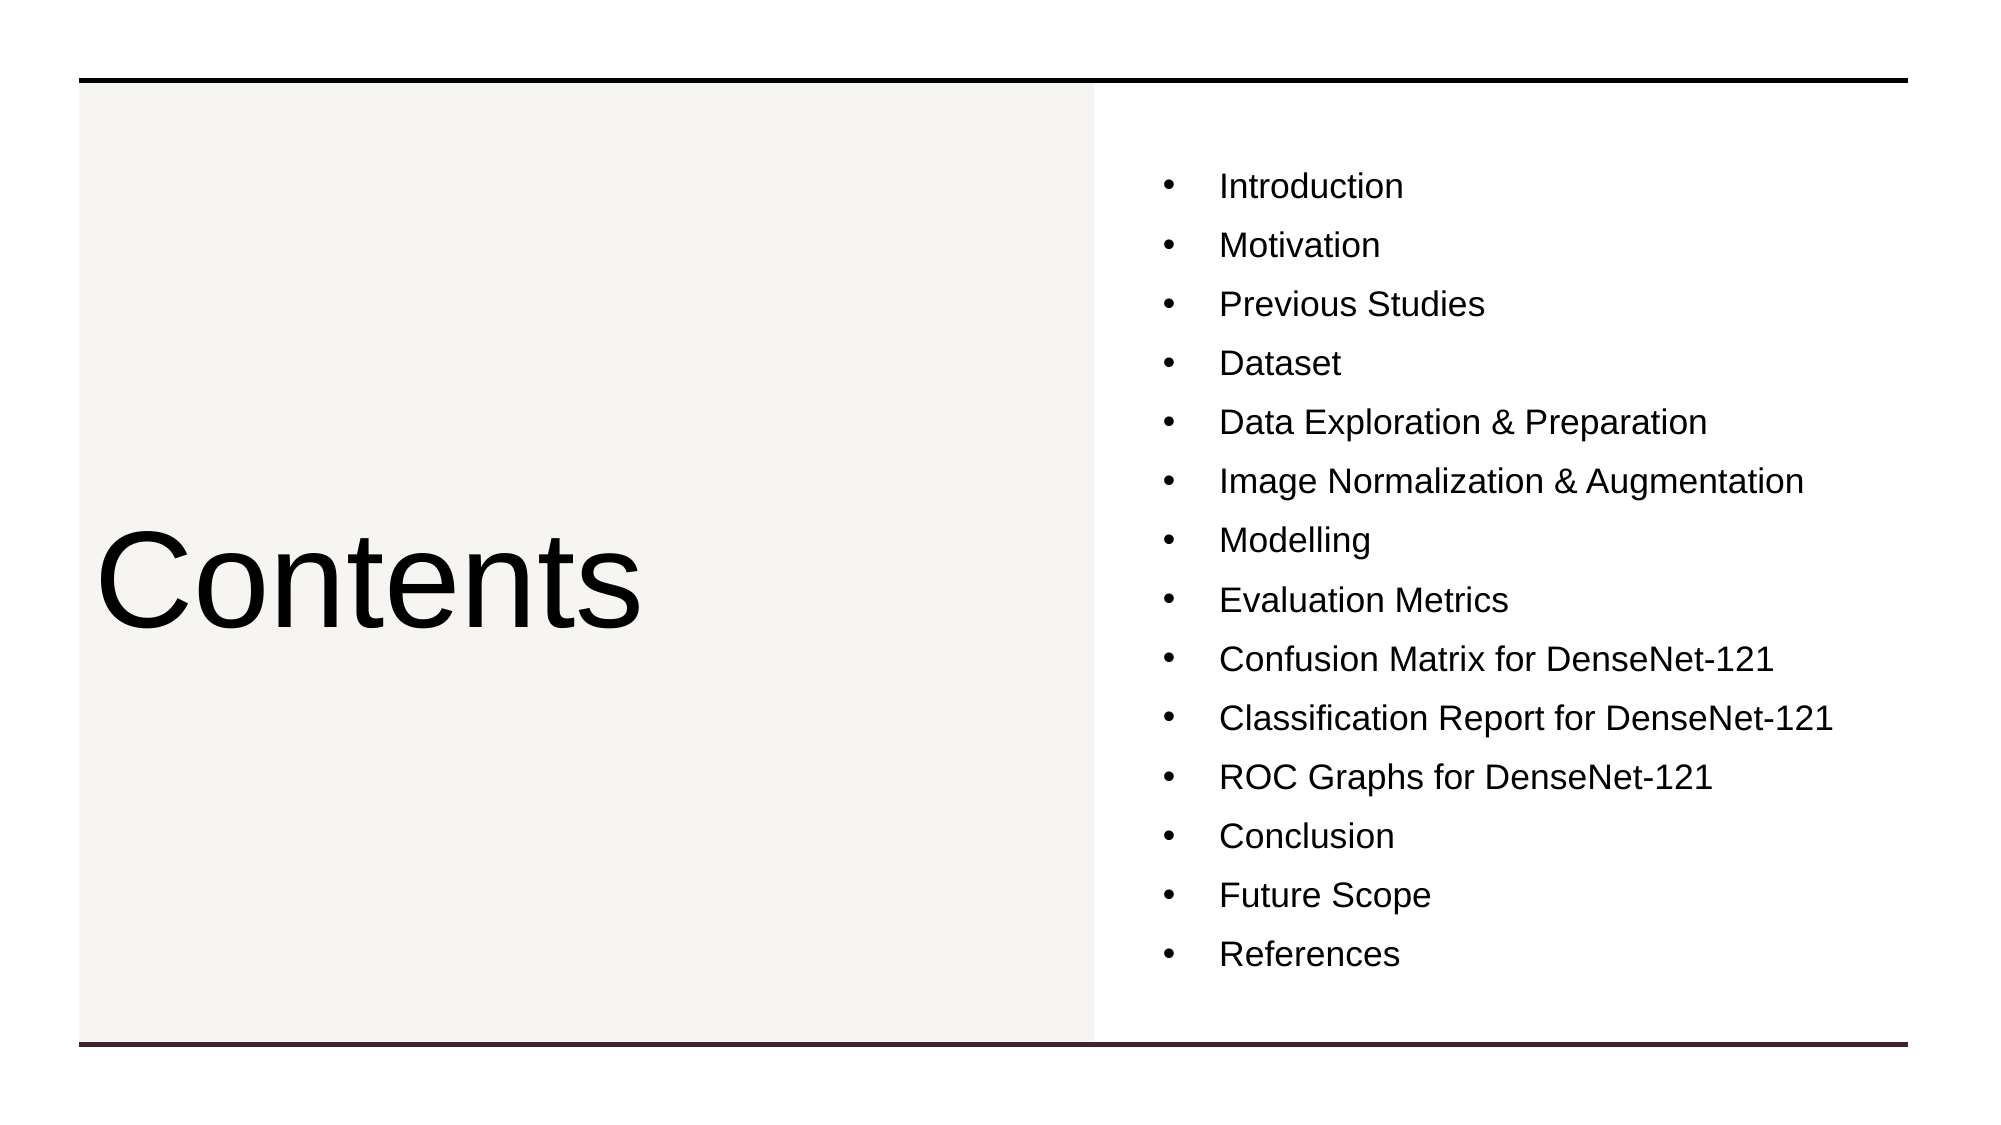

# Contents
Introduction
Motivation
Previous Studies
Dataset
Data Exploration & Preparation
Image Normalization & Augmentation
Modelling
Evaluation Metrics
Confusion Matrix for DenseNet-121
Classification Report for DenseNet-121
ROC Graphs for DenseNet-121
Conclusion
Future Scope
References